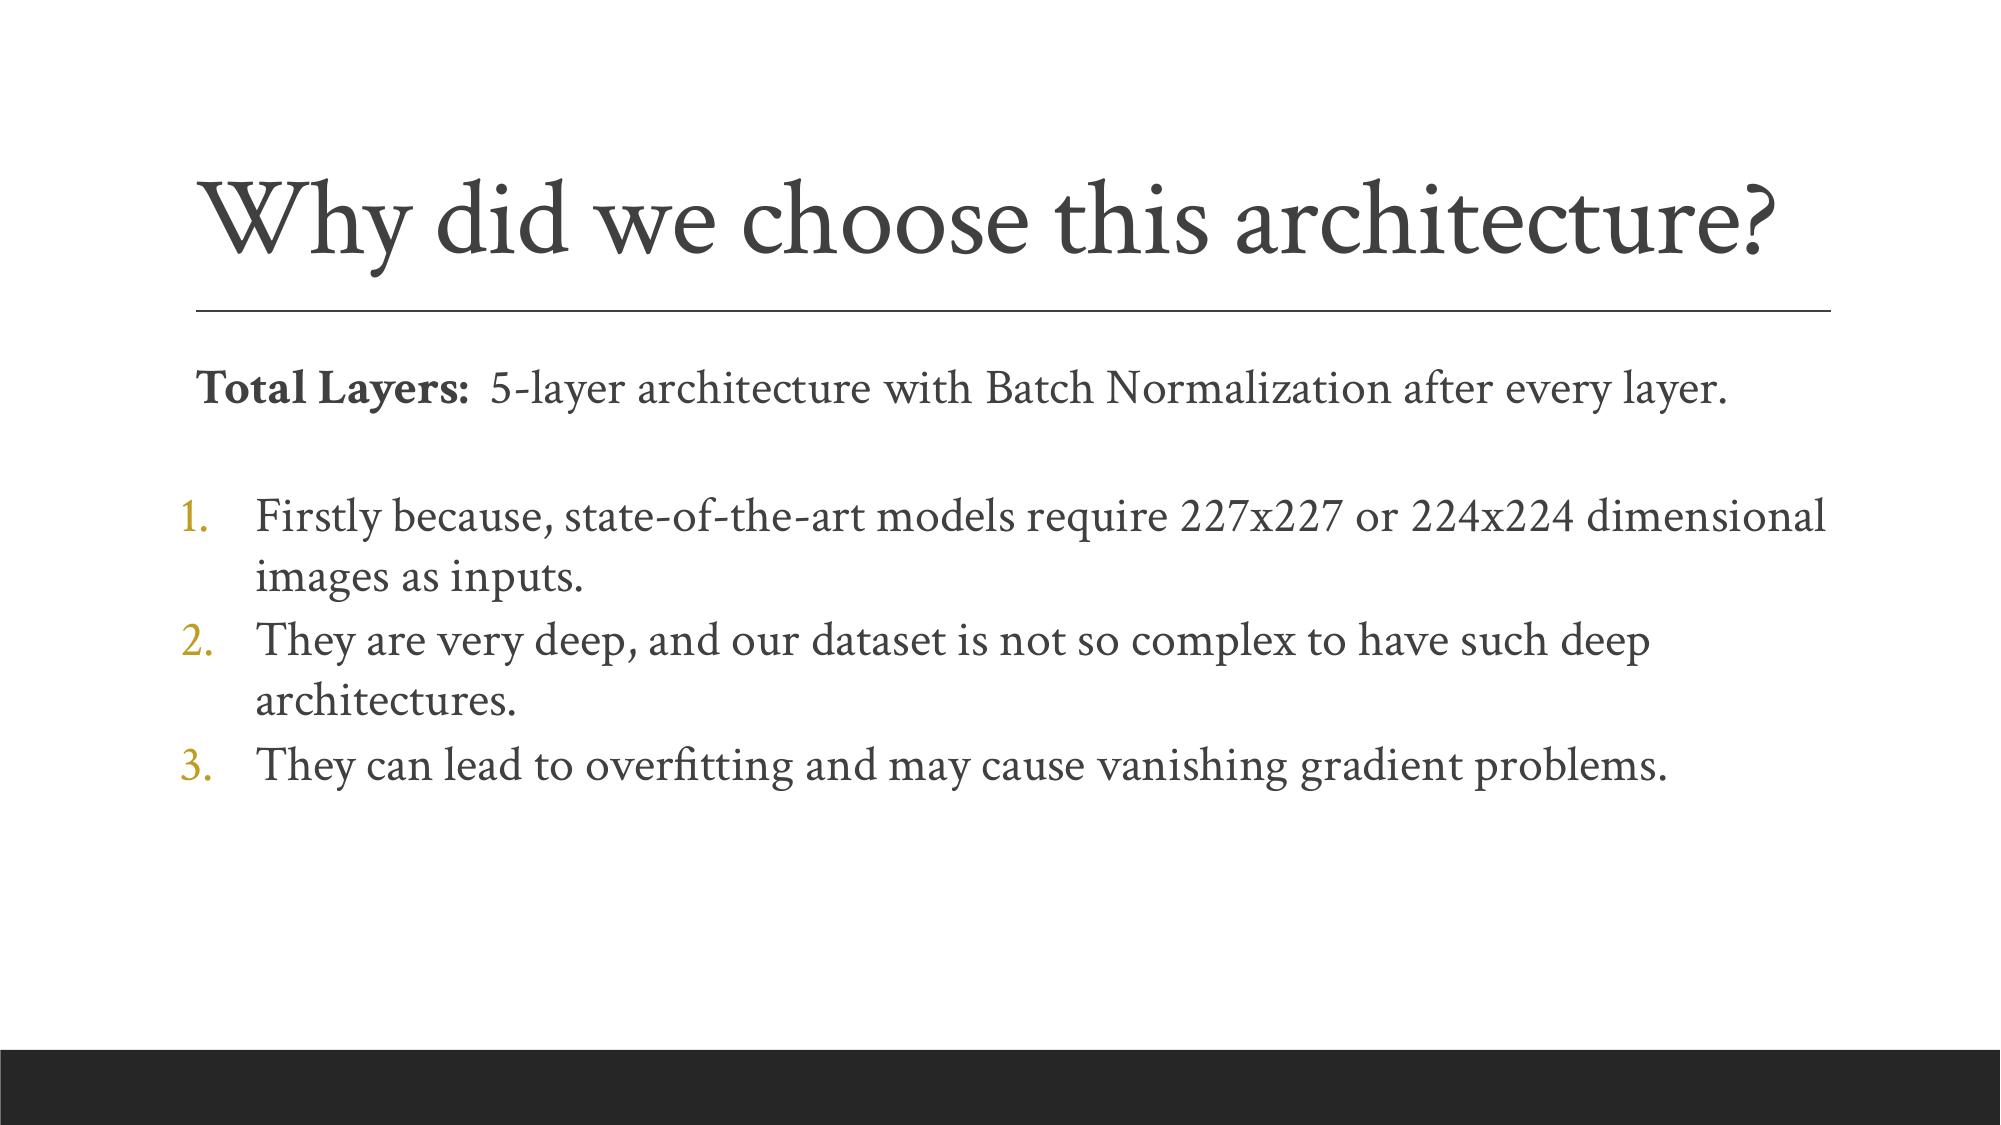

# Why did we choose this architecture?
Total Layers:  5-layer architecture with Batch Normalization after every layer.

Firstly because, state-of-the-art models require 227x227 or 224x224 dimensional images as inputs.
They are very deep, and our dataset is not so complex to have such deep architectures.
They can lead to overfitting and may cause vanishing gradient problems.